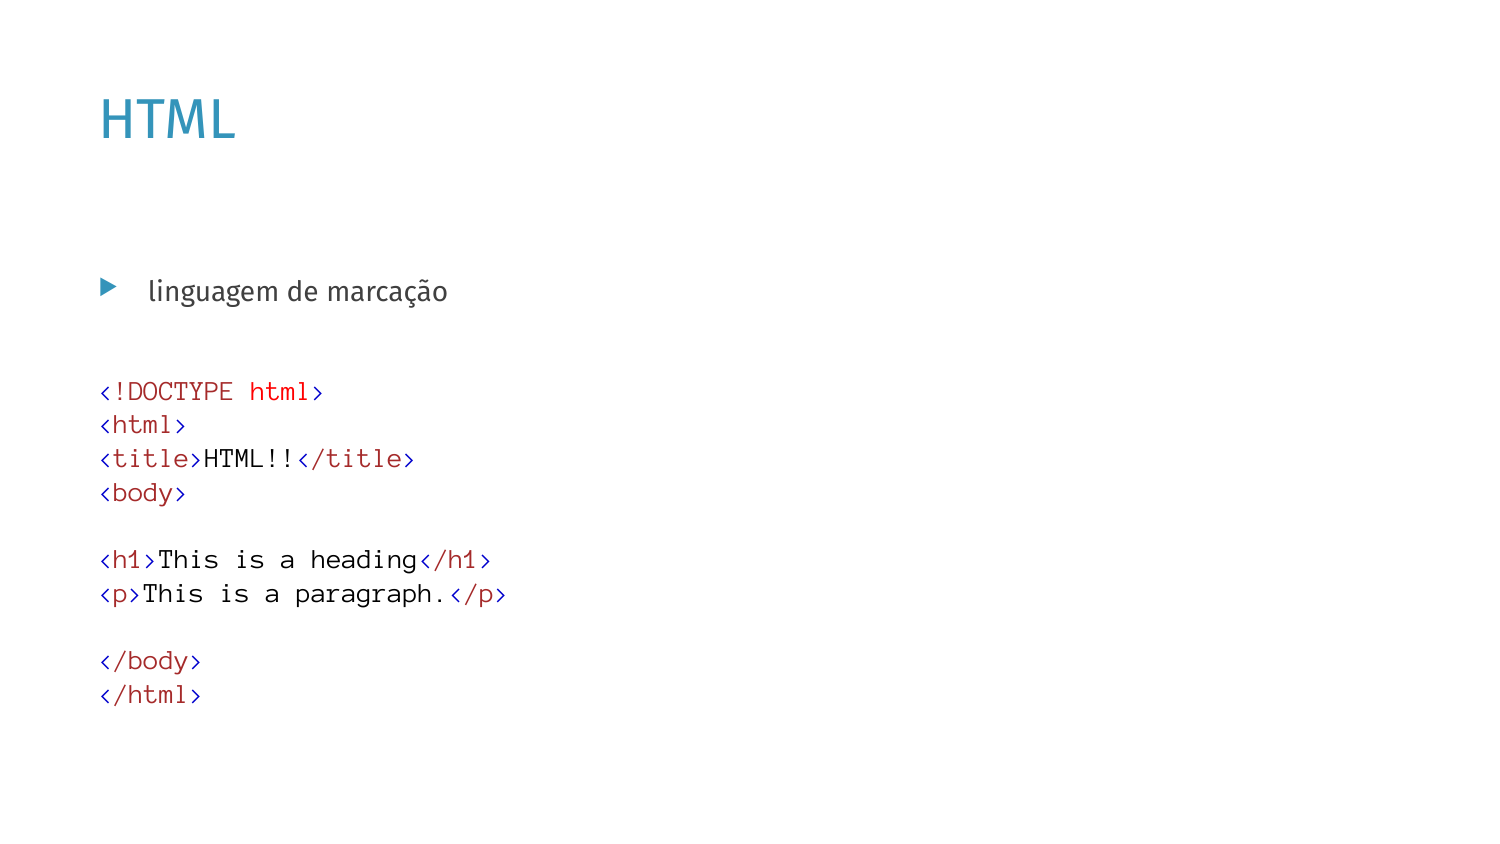

# HTML
 linguagem de marcação

<!DOCTYPE html>
<html>
<title>HTML!!</title>
<body>
<h1>This is a heading</h1>
<p>This is a paragraph.</p>
</body>
</html>